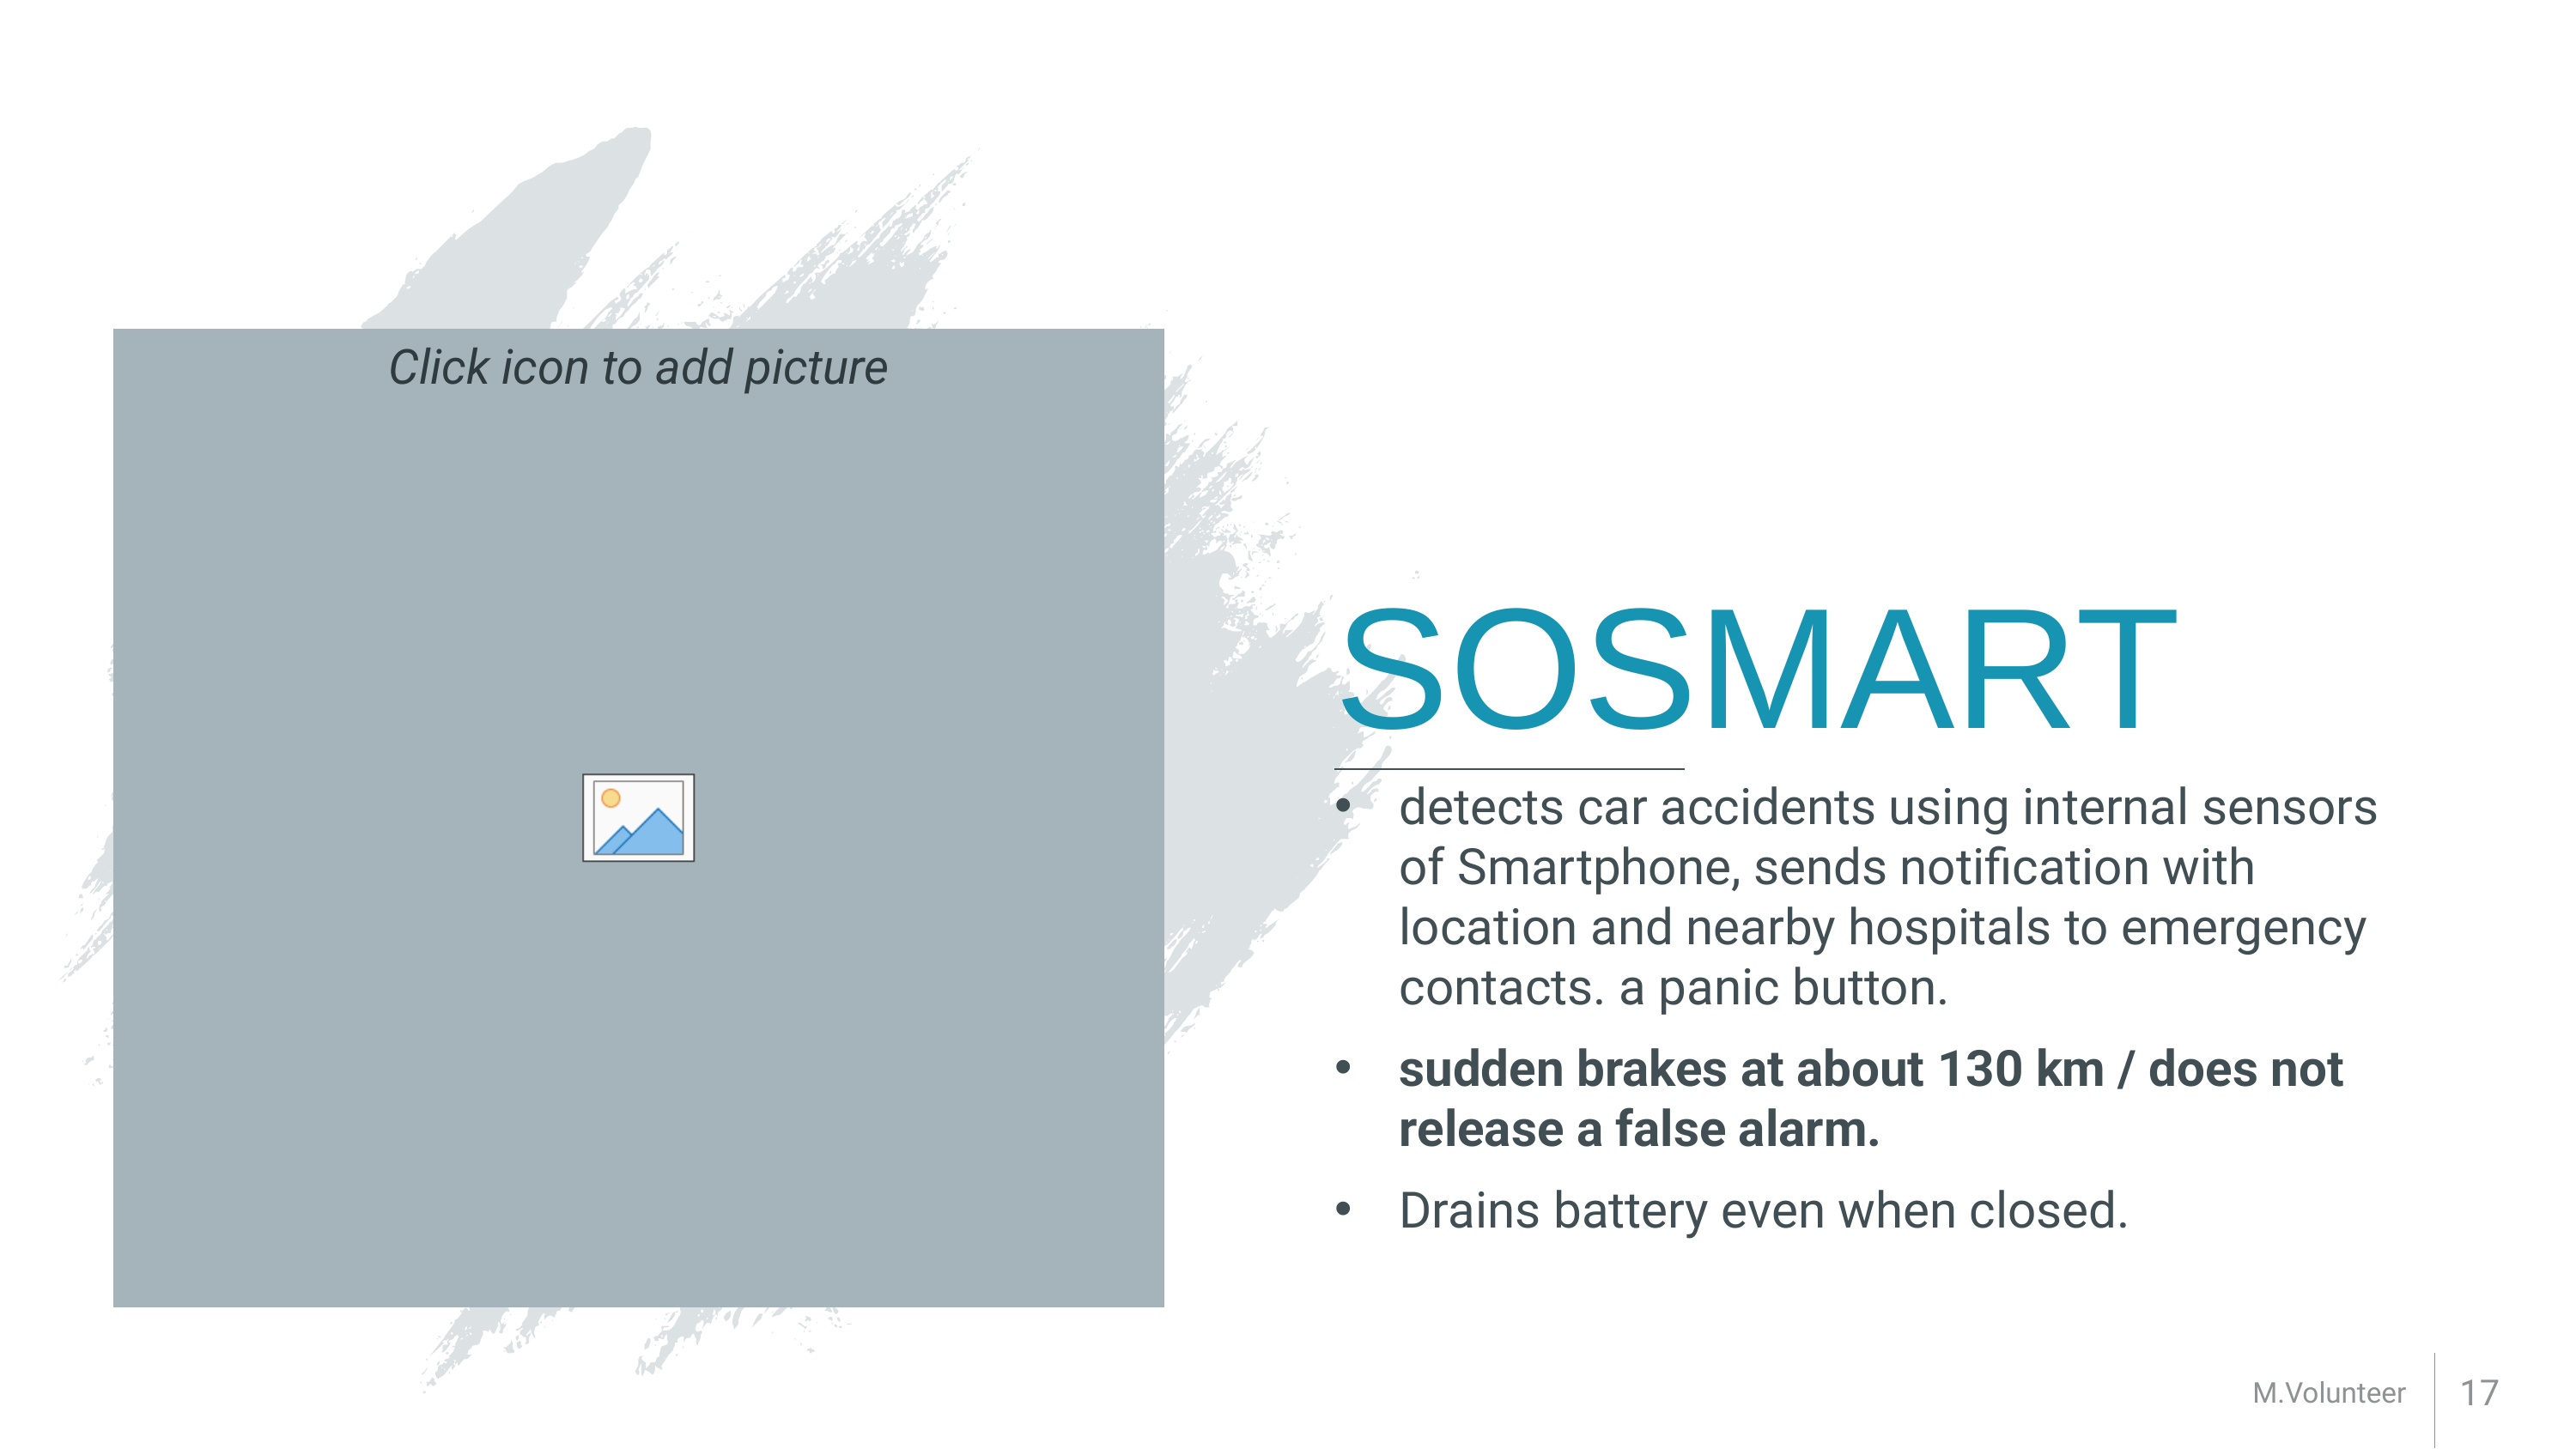

# SOSMART
detects car accidents using internal sensors of Smartphone, sends notification with location and nearby hospitals to emergency contacts. a panic button.
sudden brakes at about 130 km / does not release a false alarm.
Drains battery even when closed.

17
M.Volunteer